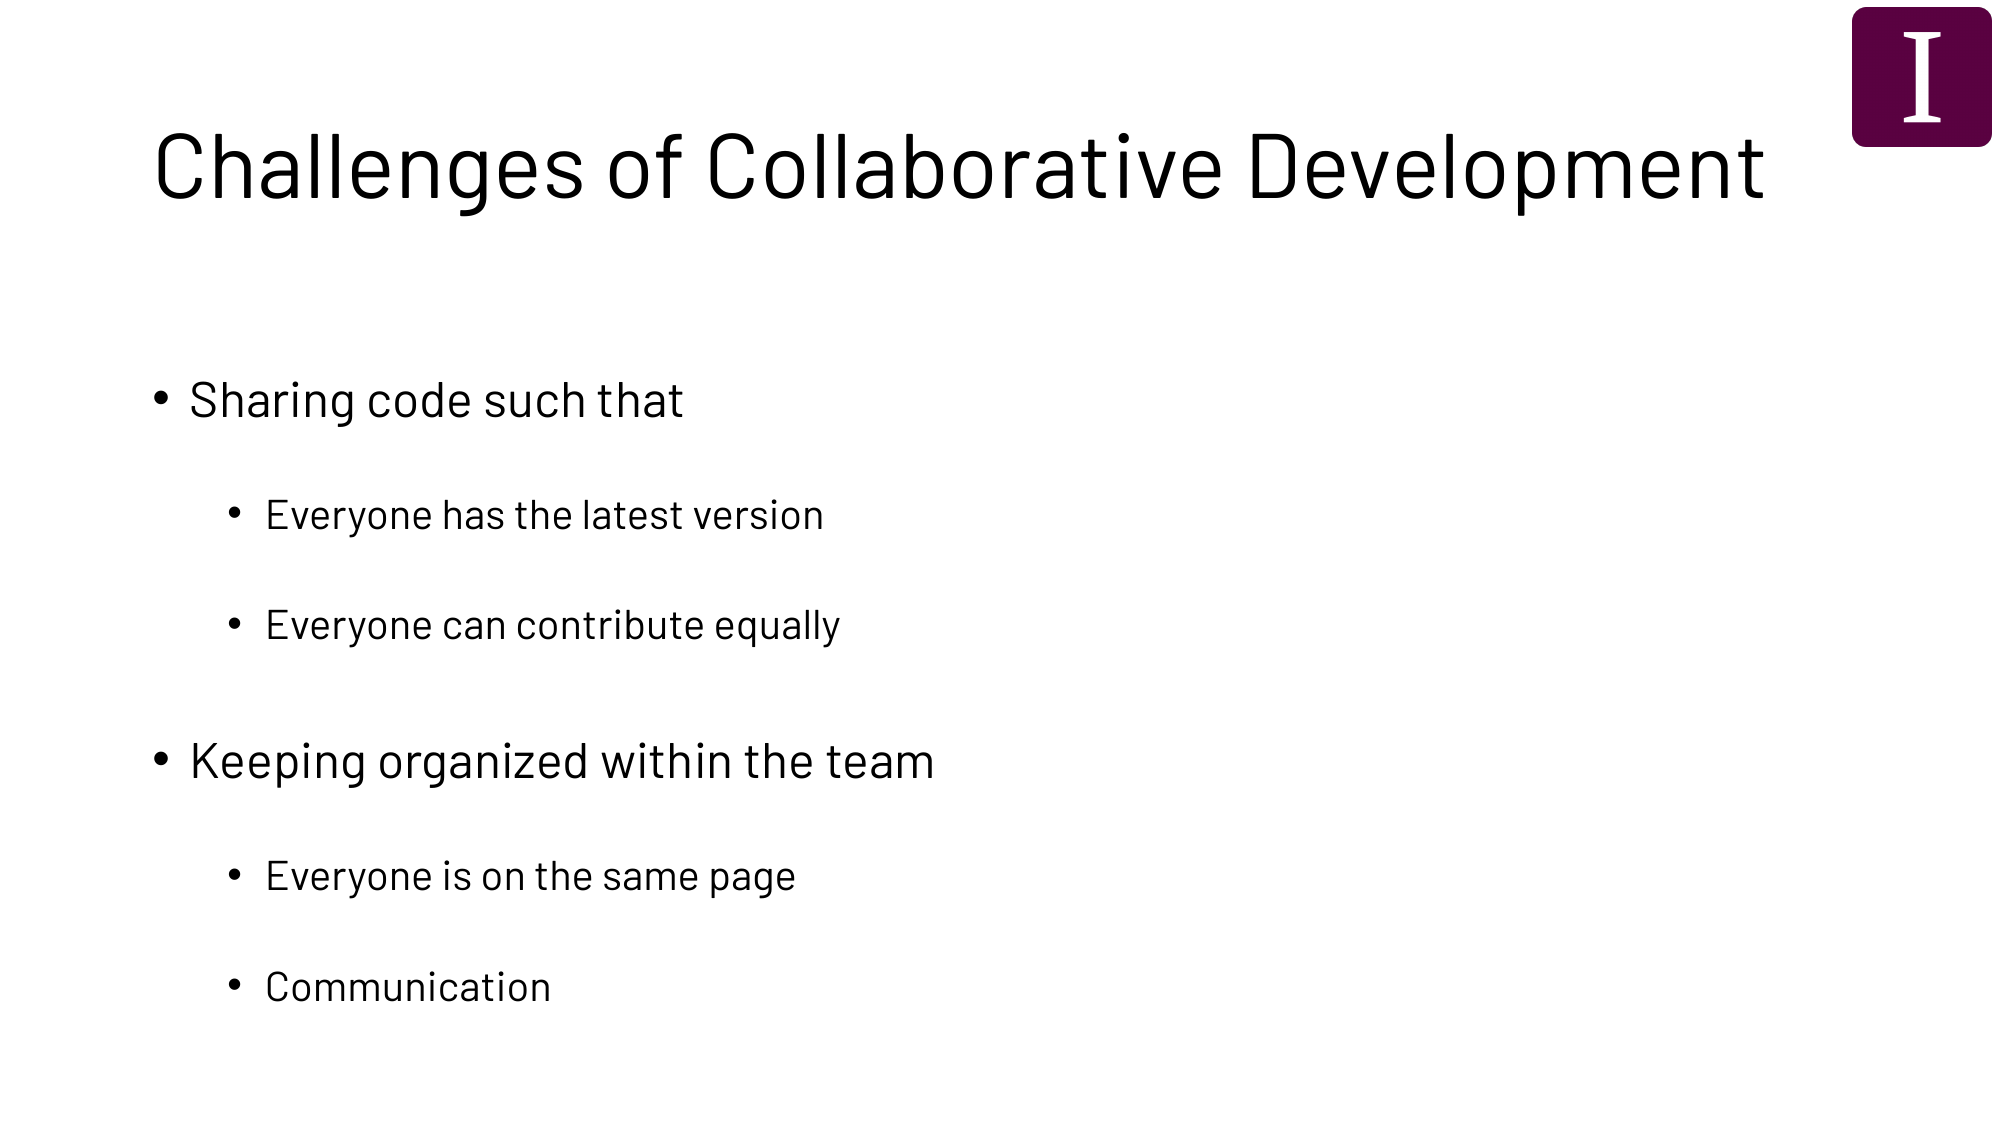

# Challenges of Collaborative Development
Sharing code such that
Everyone has the latest version
Everyone can contribute equally
Keeping organized within the team
Everyone is on the same page
Communication